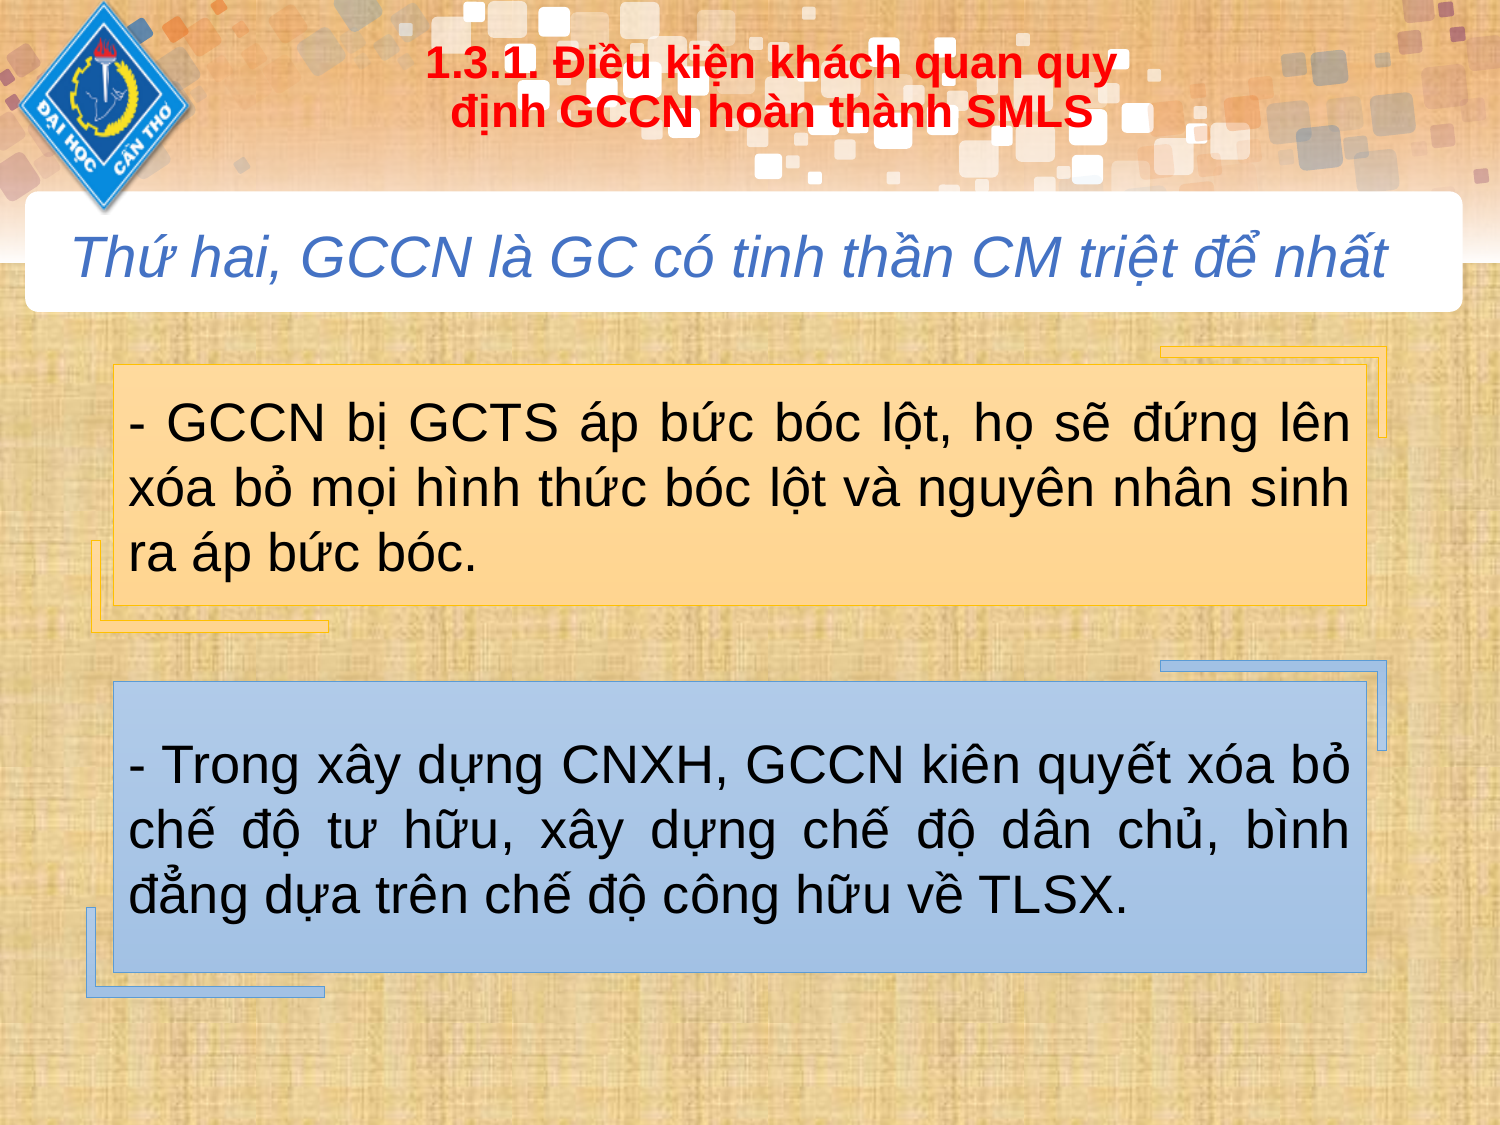

# 1.3.1. Điều kiện khách quan quy định GCCN hoàn thành SMLS

Thứ hai, GCCN là GC có tinh thần CM triệt để nhất

- GCCN bị GCTS áp bức bóc lột, họ sẽ đứng lên xóa bỏ mọi hình thức bóc lột và nguyên nhân sinh ra áp bức bóc.

- Trong xây dựng CNXH, GCCN kiên quyết xóa bỏ chế độ tư hữu, xây dựng chế độ dân chủ, bình đẳng dựa trên chế độ công hữu về TLSX.